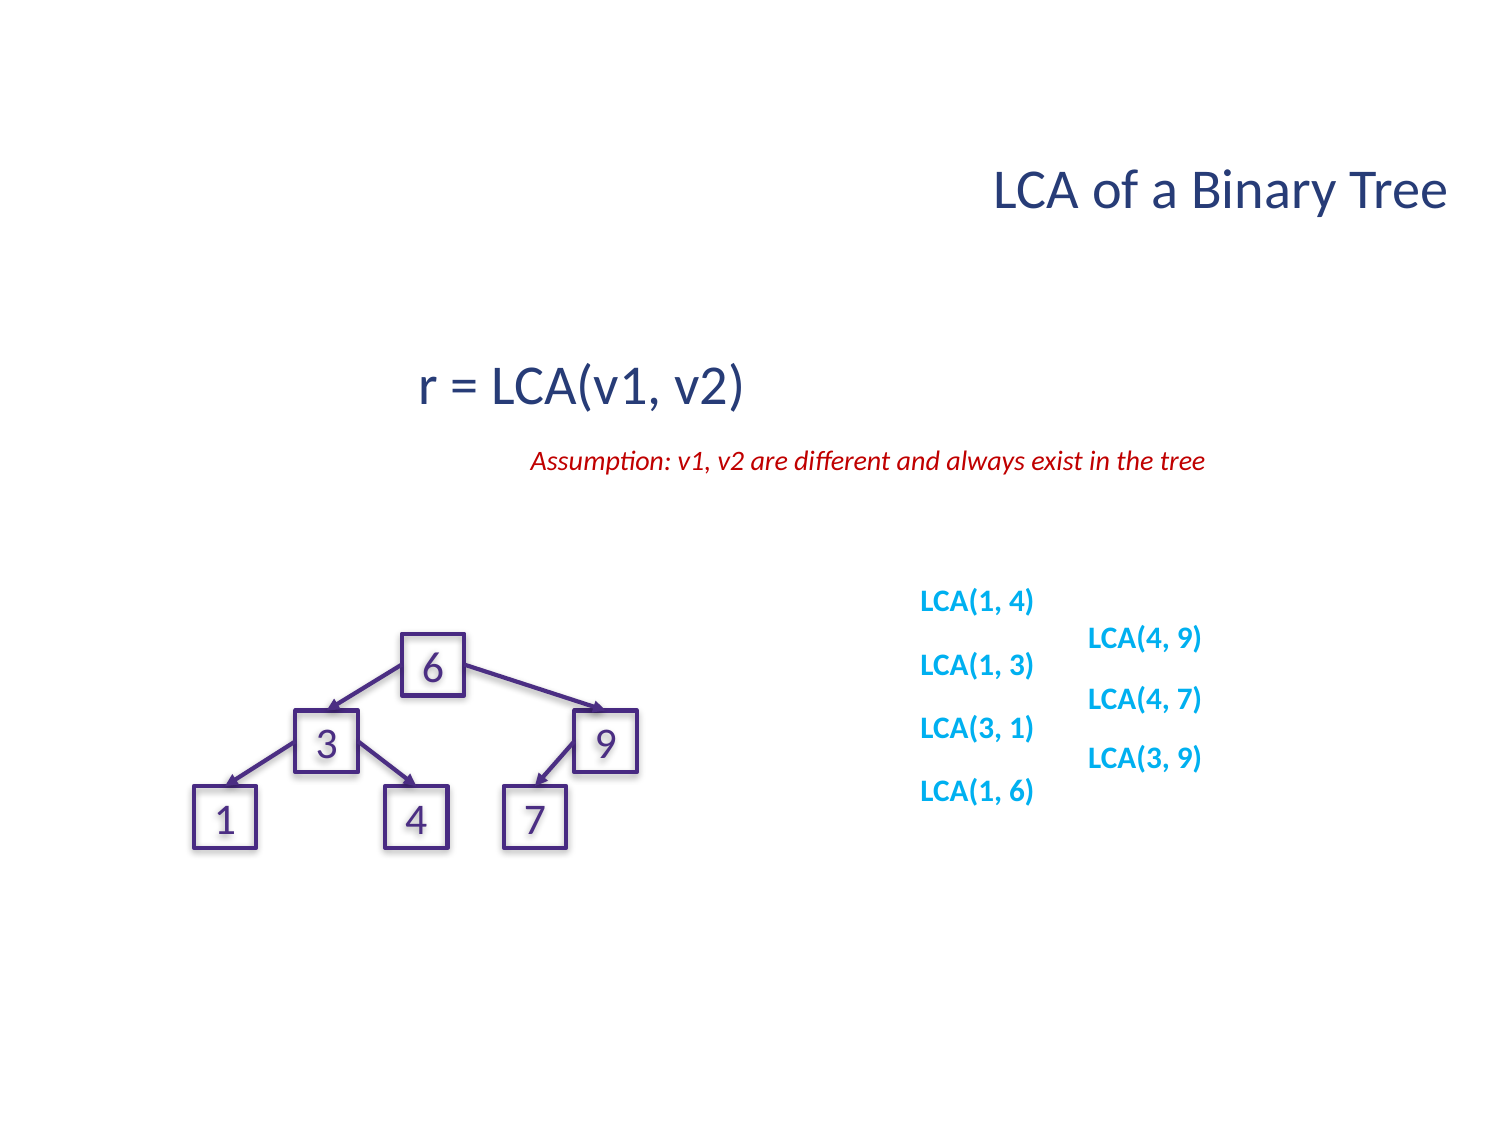

LCA of a Binary Tree
r = LCA(v1, v2)
Assumption: v1, v2 are different and always exist in the tree
LCA(1, 4)
LCA(4, 9)
6
3
9
1
4
7
LCA(1, 3)
LCA(4, 7)
LCA(3, 1)
LCA(3, 9)
LCA(1, 6)